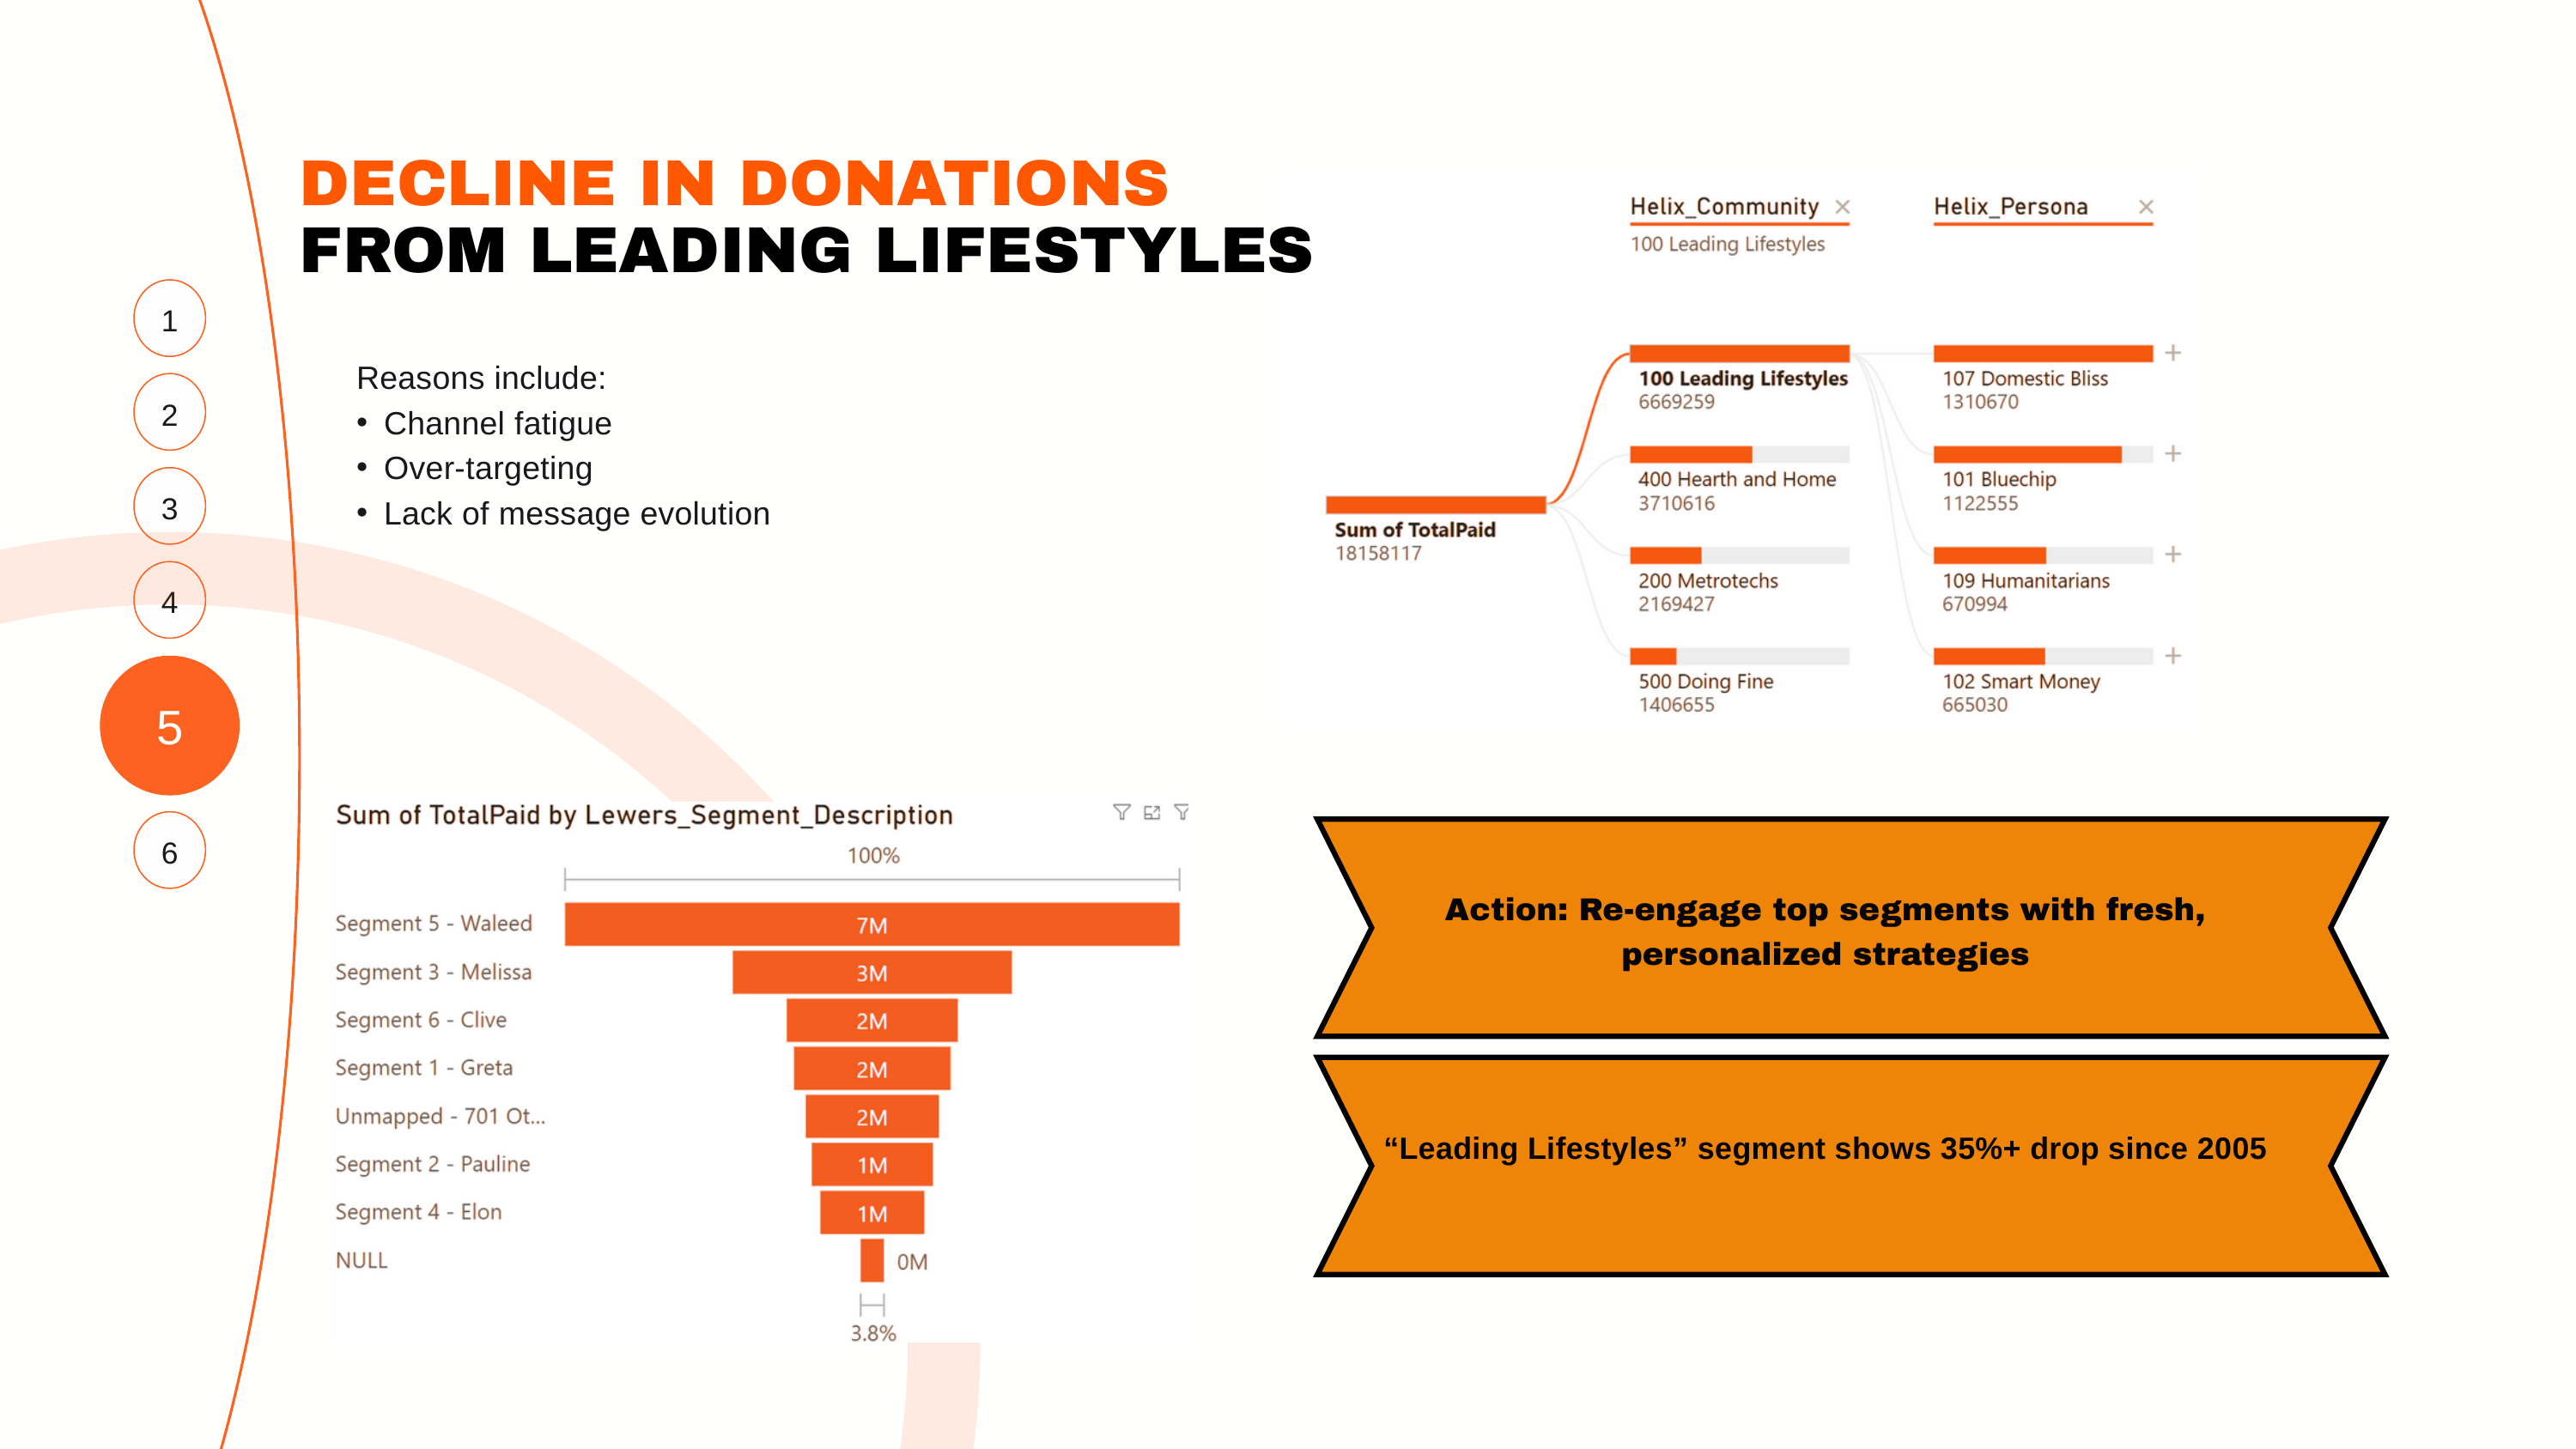

DECLINE IN DONATIONS FROM LEADING LIFESTYLES

1
Reasons include:
Channel fatigue
Over-targeting
Lack of message evolution

2

3

4

5

6

Action: Re-engage top segments with fresh, personalized strategies

“Leading Lifestyles” segment shows 35%+ drop since 2005